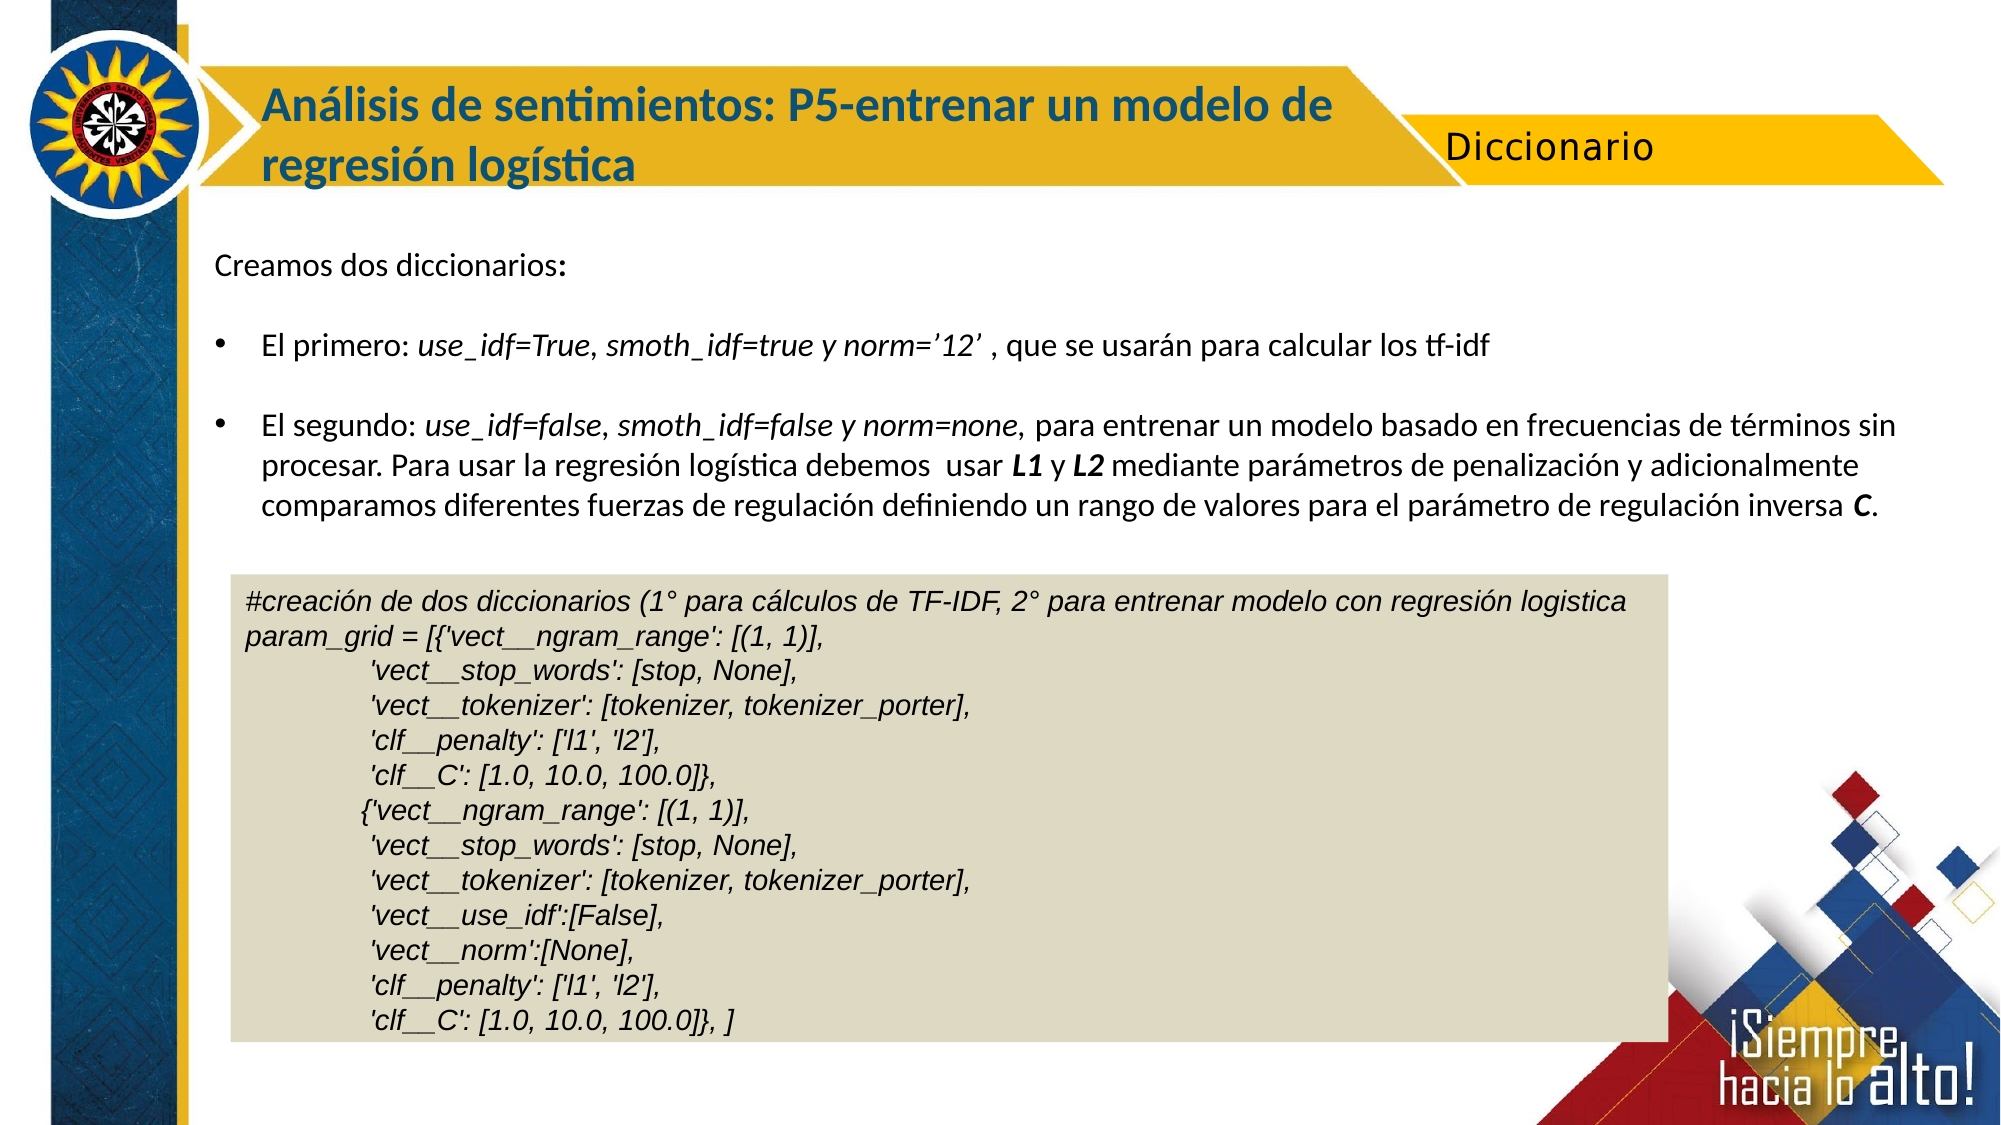

Análisis de sentimientos: P5-entrenar un modelo de regresión logística

Diccionario
Creamos dos diccionarios:

El primero: use_idf=True, smoth_idf=true y norm=’12’ , que se usarán para calcular los tf-idf

El segundo: use_idf=false, smoth_idf=false y norm=none, para entrenar un modelo basado en frecuencias de términos sin procesar. Para usar la regresión logística debemos  usar L1 y L2 mediante parámetros de penalización y adicionalmente comparamos diferentes fuerzas de regulación definiendo un rango de valores para el parámetro de regulación inversa C.
#creación de dos diccionarios (1° para cálculos de TF-IDF, 2° para entrenar modelo con regresión logistica
param_grid = [{'vect__ngram_range': [(1, 1)],
               'vect__stop_words': [stop, None],
               'vect__tokenizer': [tokenizer, tokenizer_porter],
               'clf__penalty': ['l1', 'l2'],
               'clf__C': [1.0, 10.0, 100.0]},
              {'vect__ngram_range': [(1, 1)],
               'vect__stop_words': [stop, None],
               'vect__tokenizer': [tokenizer, tokenizer_porter],
               'vect__use_idf':[False],
               'vect__norm':[None],
               'clf__penalty': ['l1', 'l2'],
               'clf__C': [1.0, 10.0, 100.0]}, ]